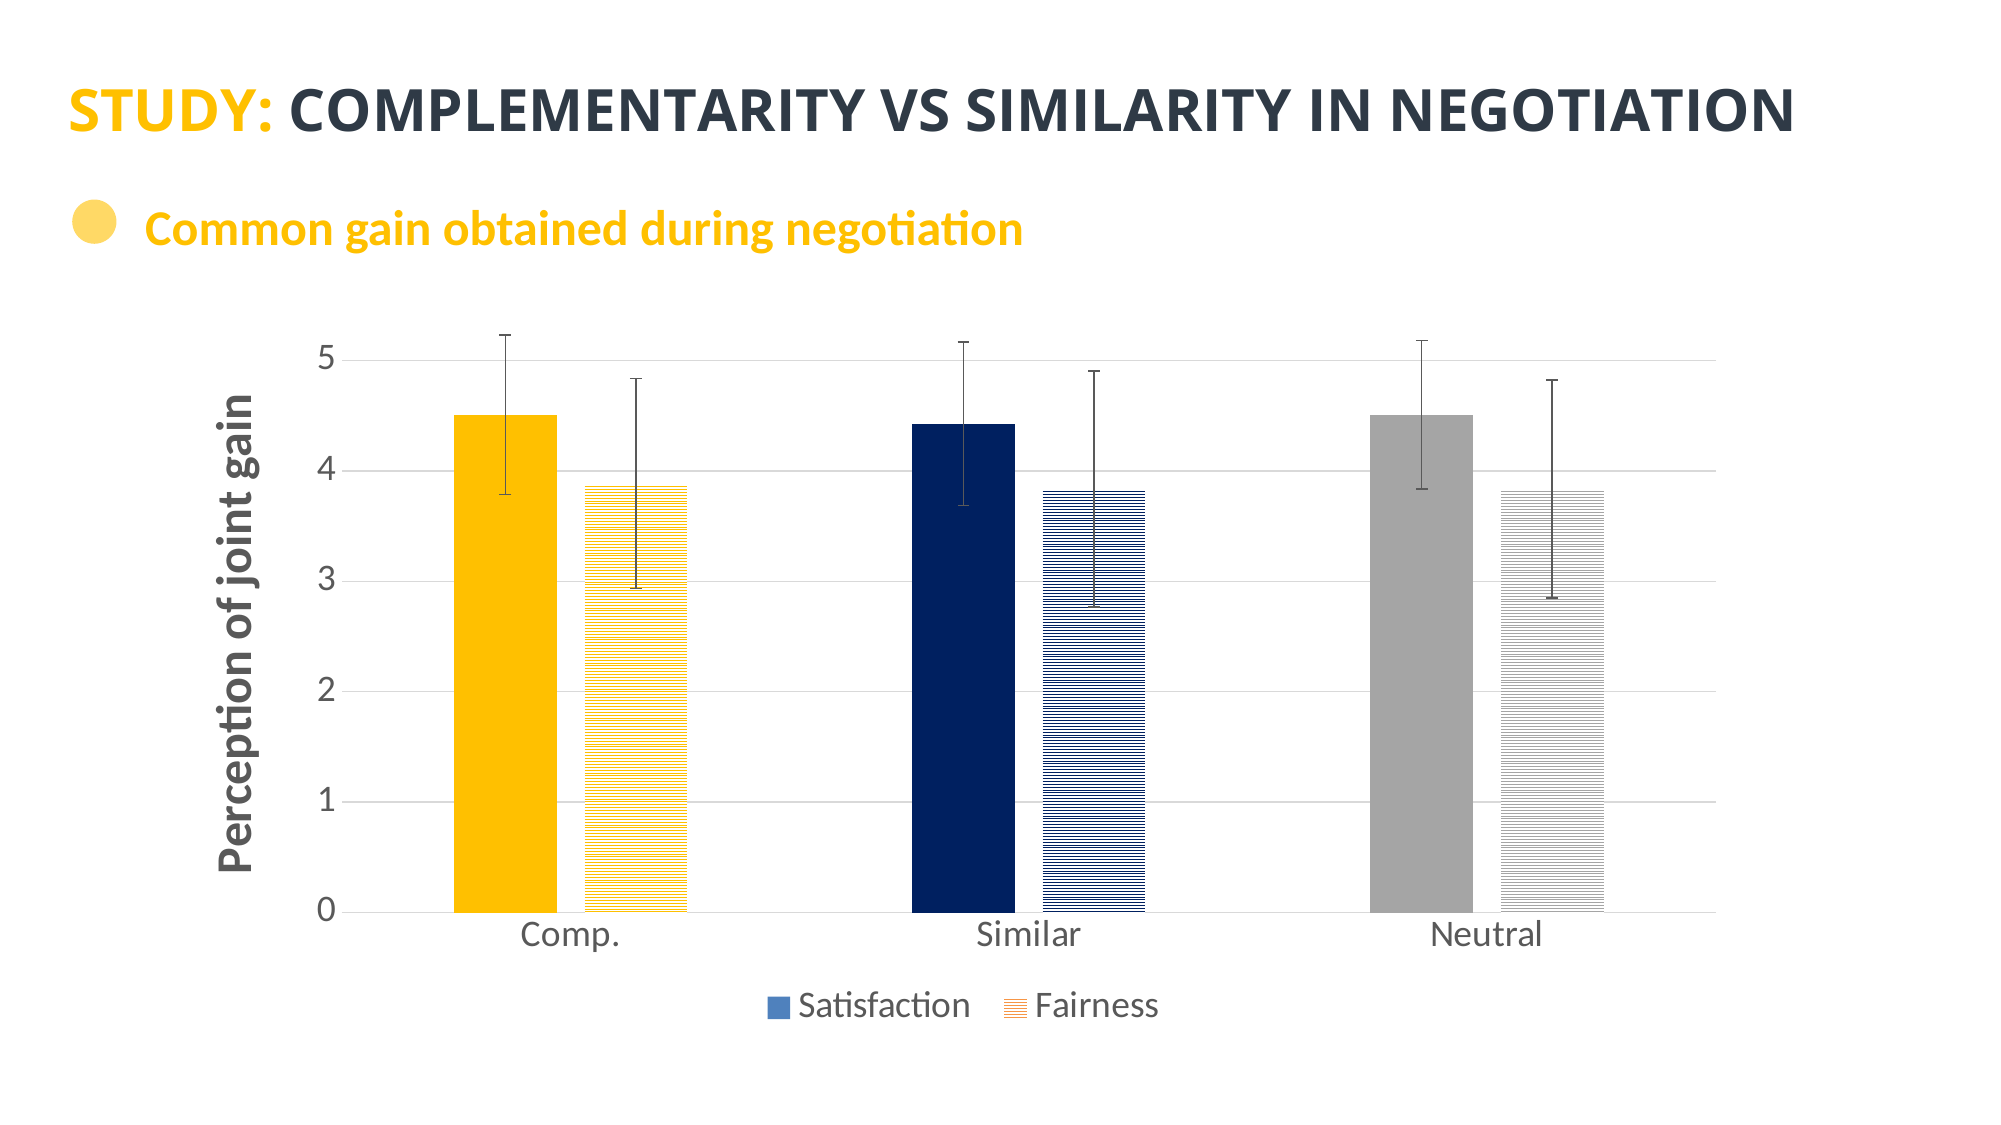

# STUDY: COMPLEMENTARITY VS SIMILARITY IN NEGOTIATION
Common gain obtained during negotiation

### Chart

| Category |  |  |
|---|---|---|
| Comp. | 4.508196721311475 | 3.8852459016393444 |
| Similar | 4.426229508196721 | 3.8360655737704916 |
| Neutral | 4.508196721311475 | 3.8360655737704916 |